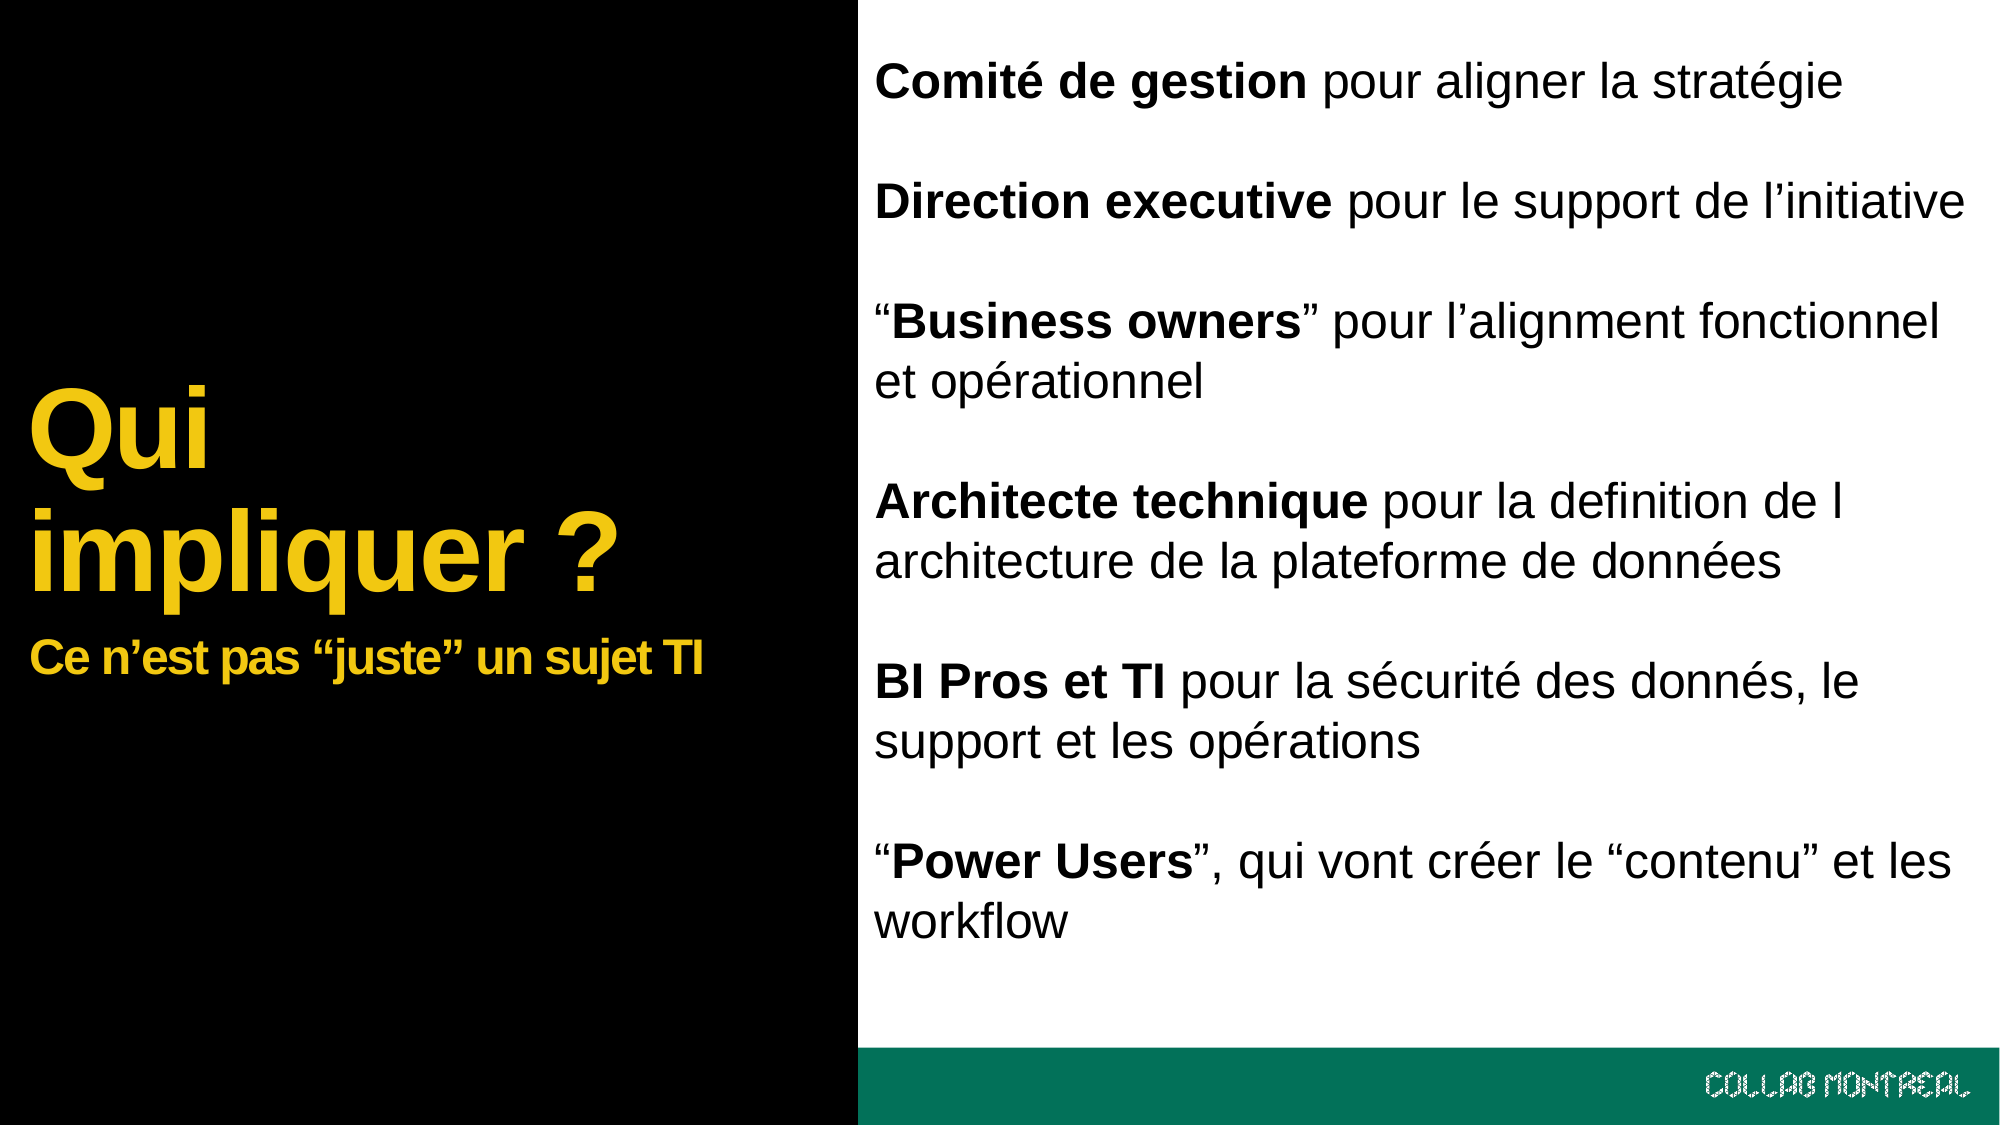

Comité de gestion pour aligner la stratégie

Direction executive pour le support de l’initiative

“Business owners” pour l’alignment fonctionnel et opérationnel

Architecte technique pour la definition de l architecture de la plateforme de données

BI Pros et TI pour la sécurité des donnés, le support et les opérations

“Power Users”, qui vont créer le “contenu” et les workflow

# Qui impliquer ?
Ce n’est pas “juste” un sujet TI